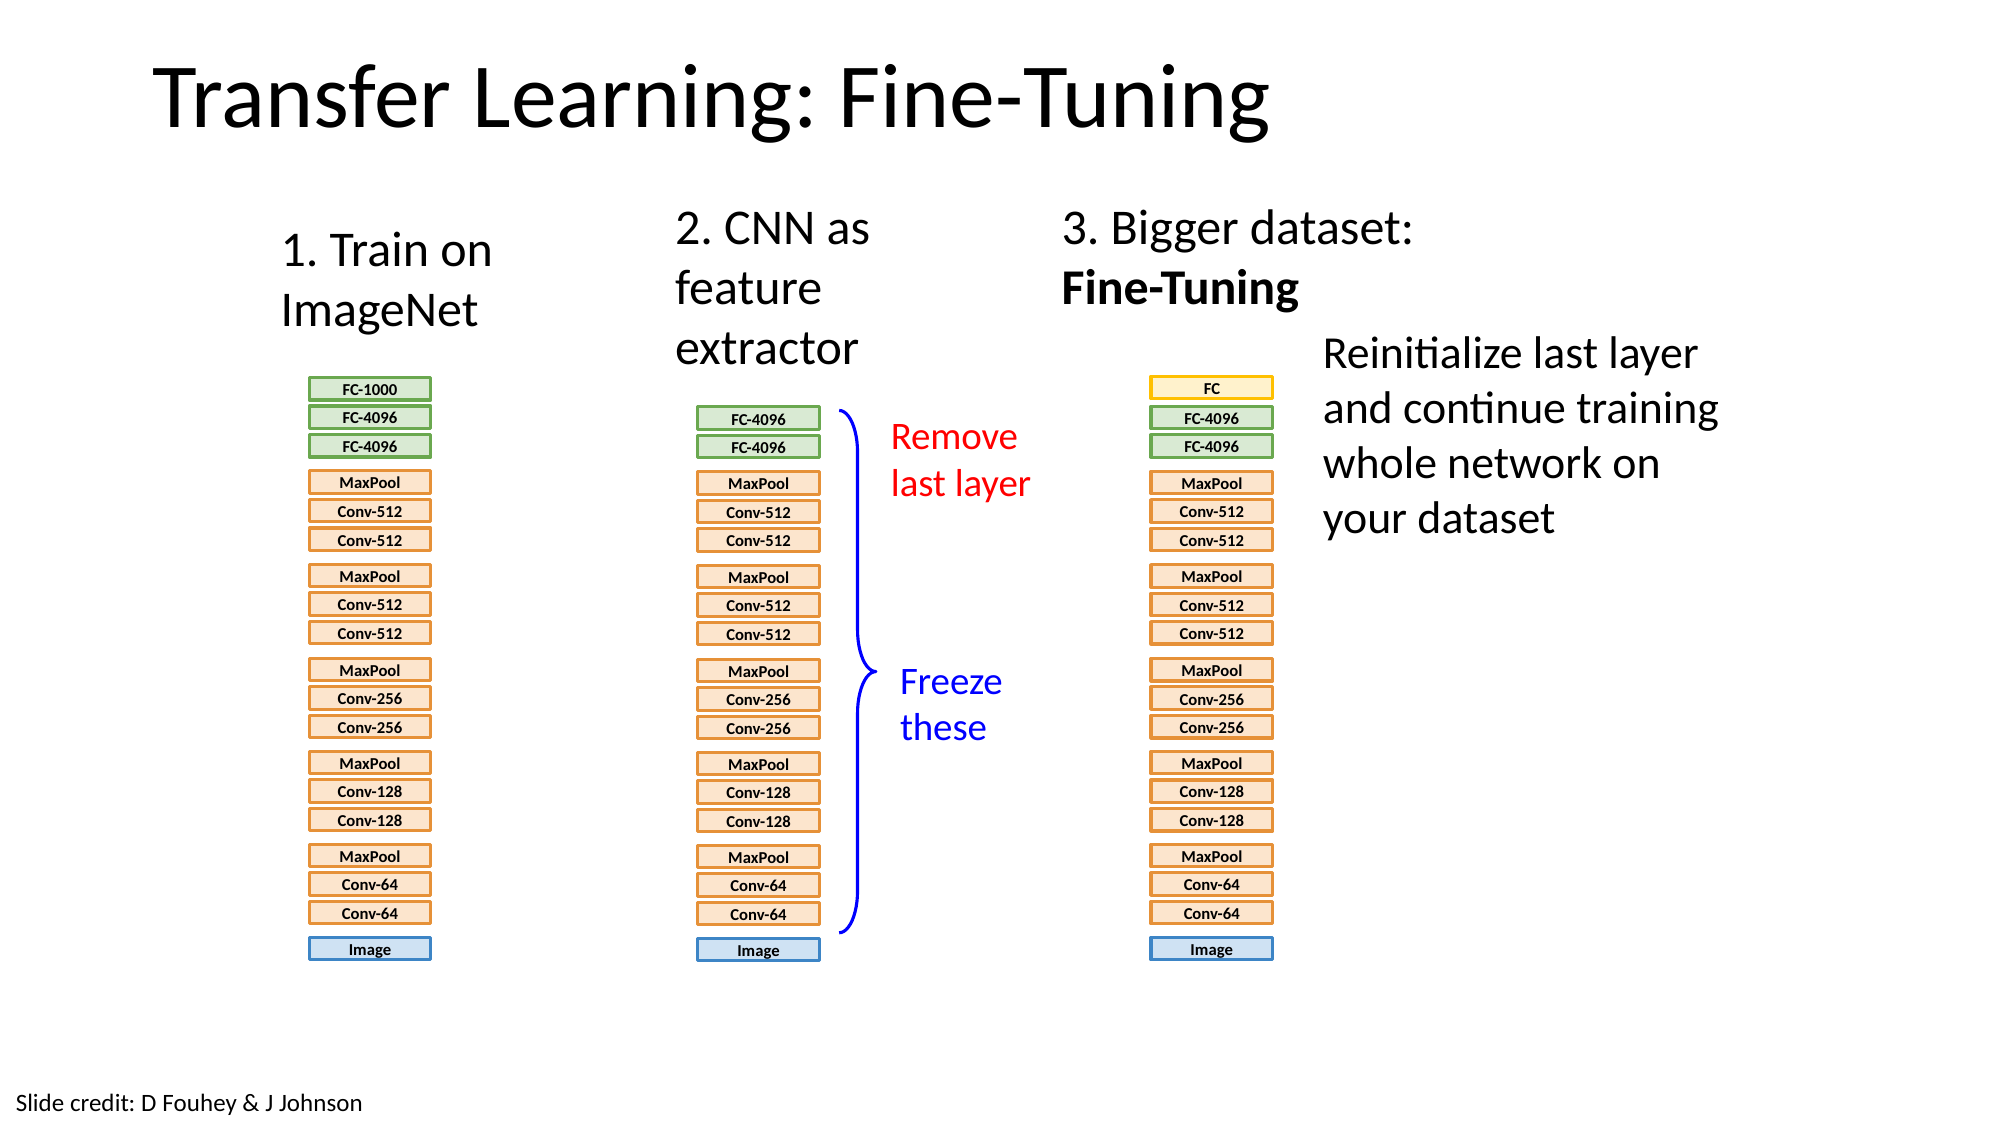

# Transfer Learning: Fine-Tuning
2. CNN as feature extractor
3. Bigger dataset: Fine-Tuning
1. Train on ImageNet
Reinitialize last layer and continue training whole network on your dataset
FC
FC-1000
Remove last layer
FC-4096
FC-4096
FC-4096

FC-4096
FC-4096
FC-4096
MaxPool
MaxPool
MaxPool
Conv-512
Conv-512
Conv-512
Conv-512
Conv-512
Conv-512
MaxPool
MaxPool
MaxPool
Conv-512
Conv-512
Conv-512
Conv-512
Conv-512
Conv-512
Freeze these

MaxPool
MaxPool
MaxPool
Conv-256
Conv-256
Conv-256
Conv-256
Conv-256
Conv-256
MaxPool
MaxPool
MaxPool
Conv-128
Conv-128
Conv-128
Conv-128
Conv-128
Conv-128
MaxPool
MaxPool
MaxPool
Conv-64
Conv-64
Conv-64
Conv-64
Conv-64
Conv-64
Image
Image
Image
Slide credit: D Fouhey & J Johnson